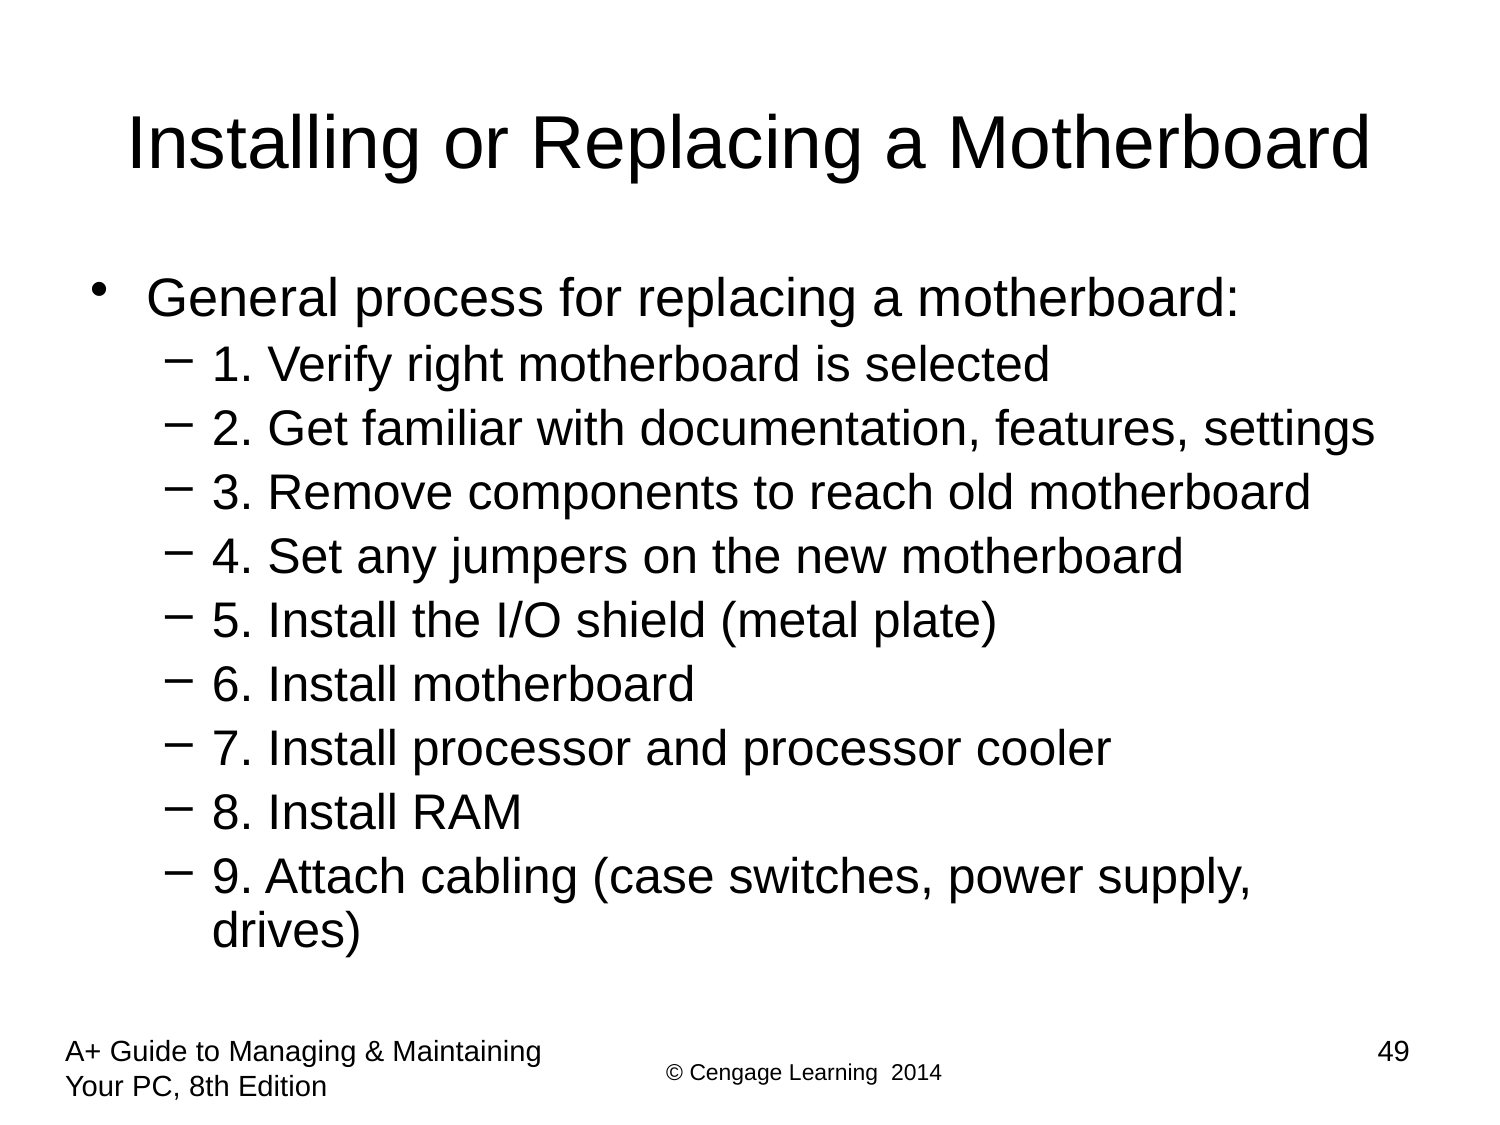

# Installing or Replacing a Motherboard
General process for replacing a motherboard:
1. Verify right motherboard is selected
2. Get familiar with documentation, features, settings
3. Remove components to reach old motherboard
4. Set any jumpers on the new motherboard
5. Install the I/O shield (metal plate)
6. Install motherboard
7. Install processor and processor cooler
8. Install RAM
9. Attach cabling (case switches, power supply, drives)
49
A+ Guide to Managing & Maintaining Your PC, 8th Edition